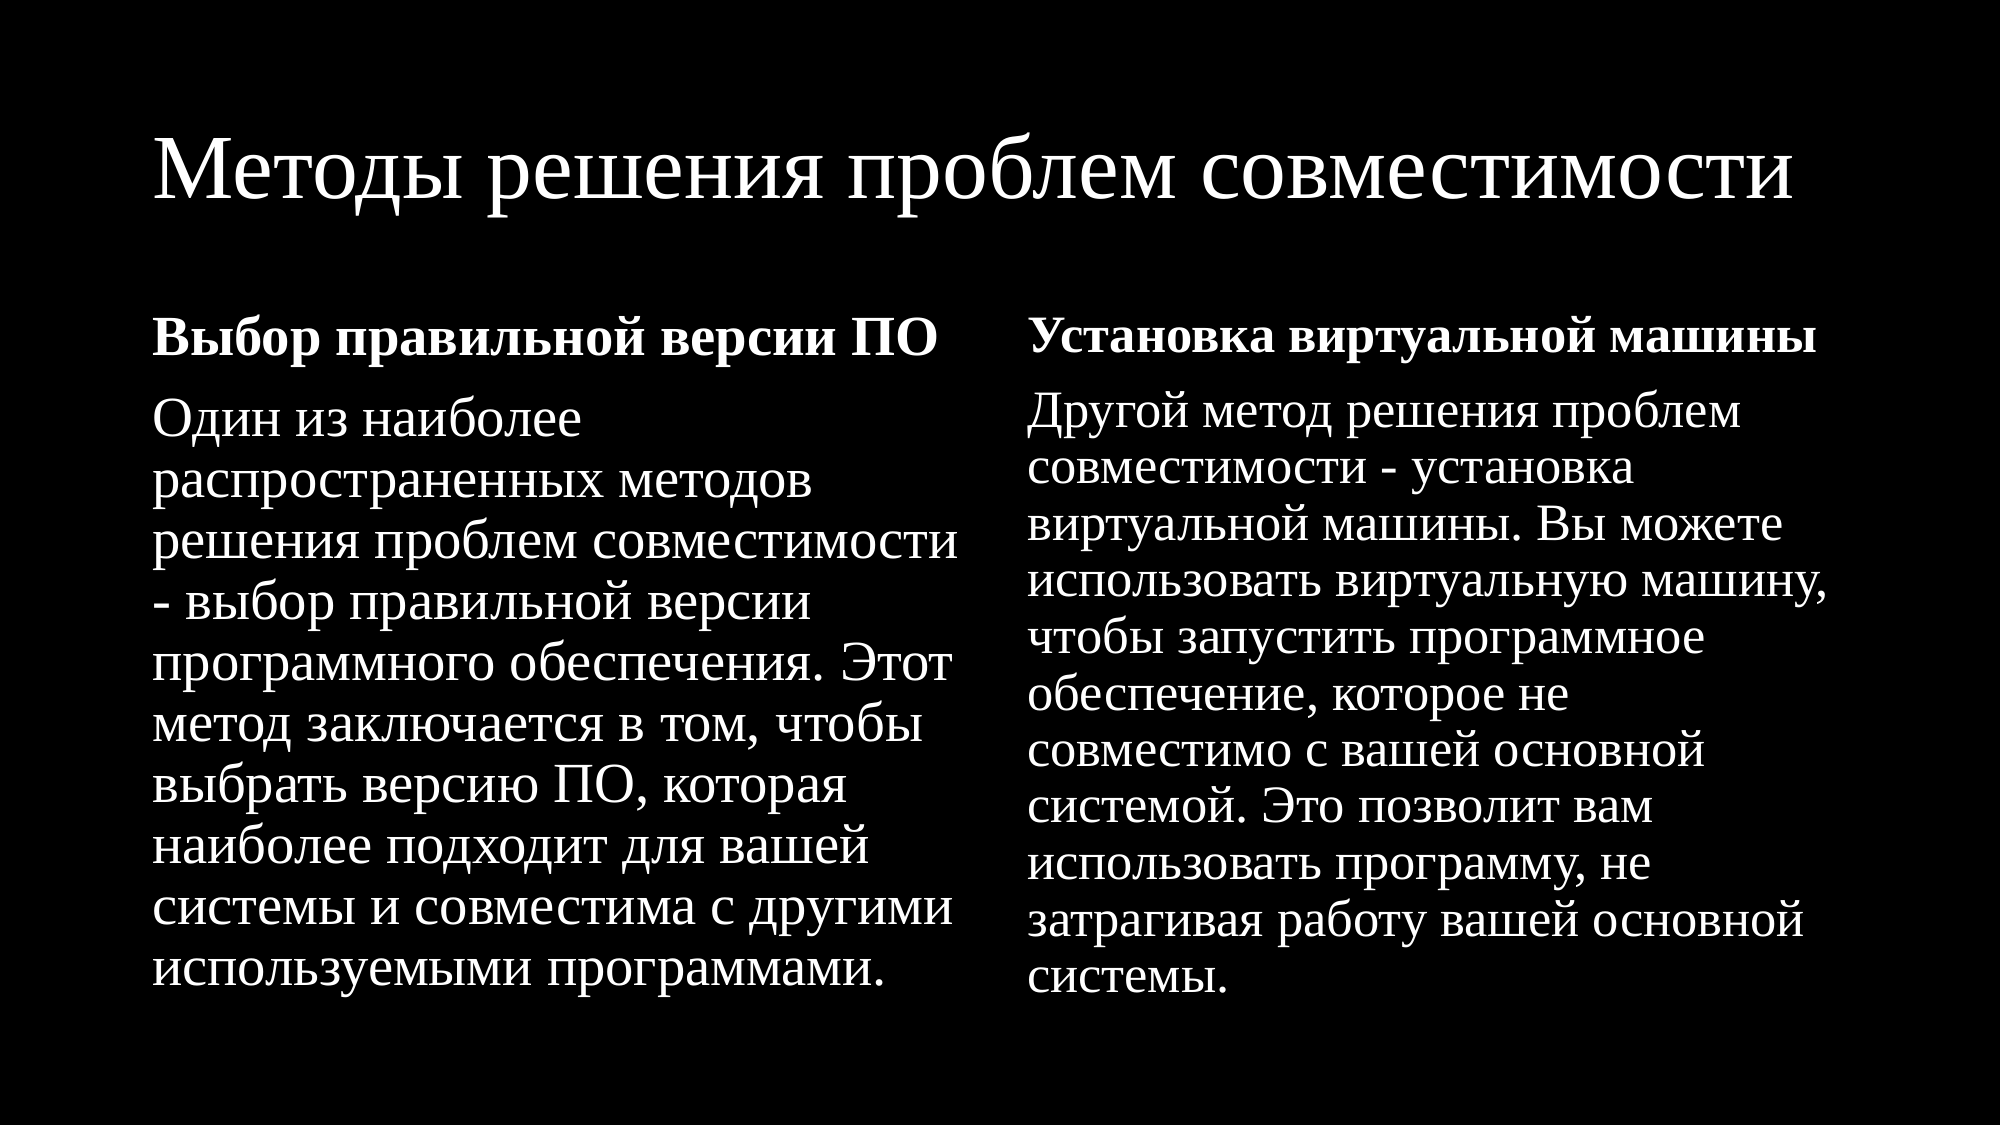

# Методы решения проблем совместимости
Выбор правильной версии ПО
Один из наиболее распространенных методов решения проблем совместимости - выбор правильной версии программного обеспечения. Этот метод заключается в том, чтобы выбрать версию ПО, которая наиболее подходит для вашей системы и совместима с другими используемыми программами.

Установка виртуальной машины
Другой метод решения проблем совместимости - установка виртуальной машины. Вы можете использовать виртуальную машину, чтобы запустить программное обеспечение, которое не совместимо с вашей основной системой. Это позволит вам использовать программу, не затрагивая работу вашей основной системы.